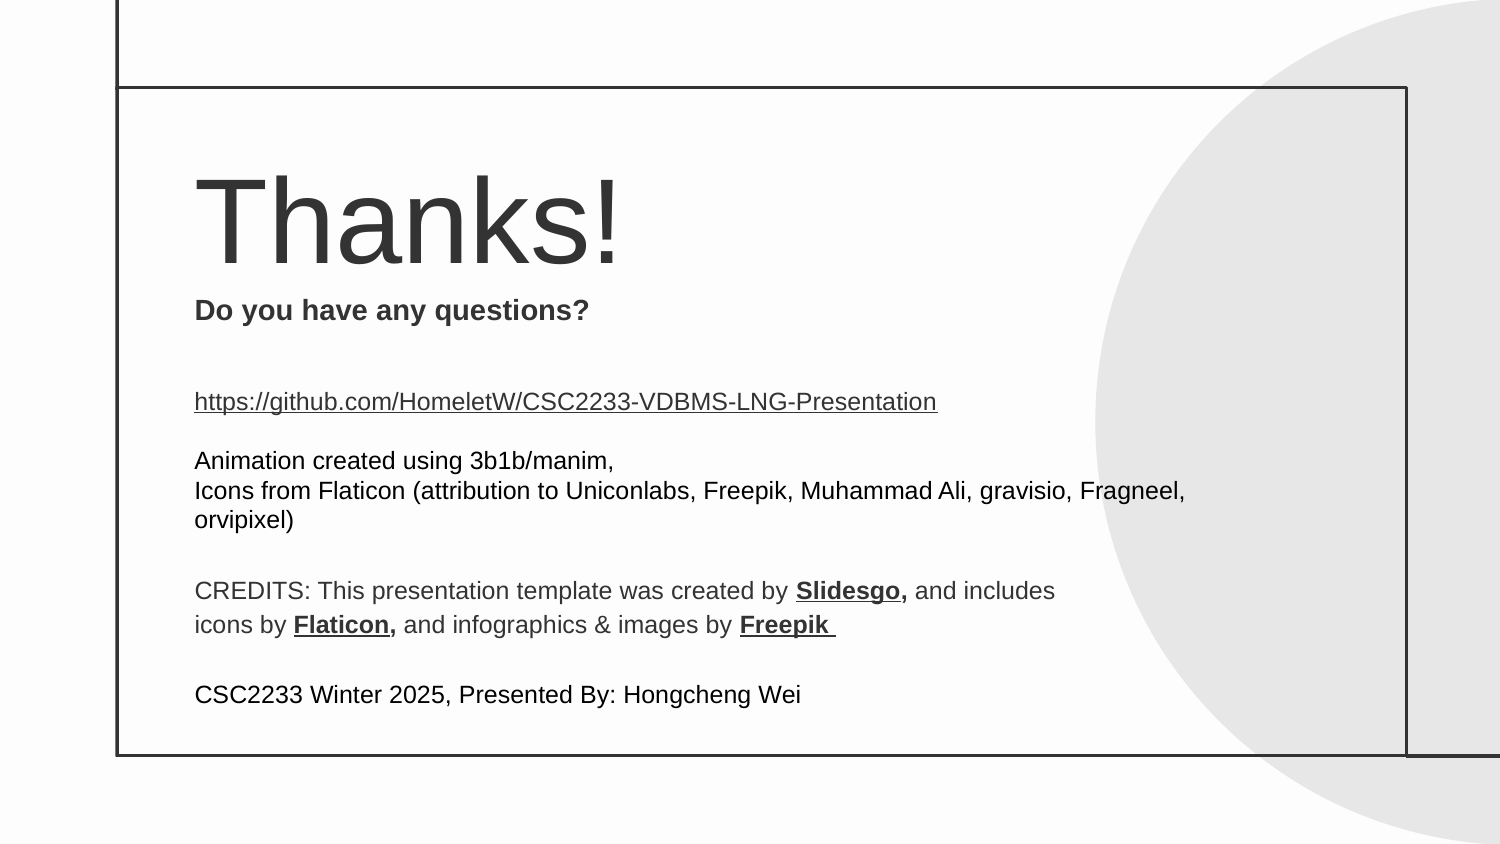

# Thanks!
Do you have any questions?
https://github.com/HomeletW/CSC2233-VDBMS-LNG-Presentation

Animation created using 3b1b/manim,
Icons from Flaticon (attribution to Uniconlabs, Freepik, Muhammad Ali, gravisio, Fragneel, orvipixel)
CSC2233 Winter 2025, Presented By: Hongcheng Wei